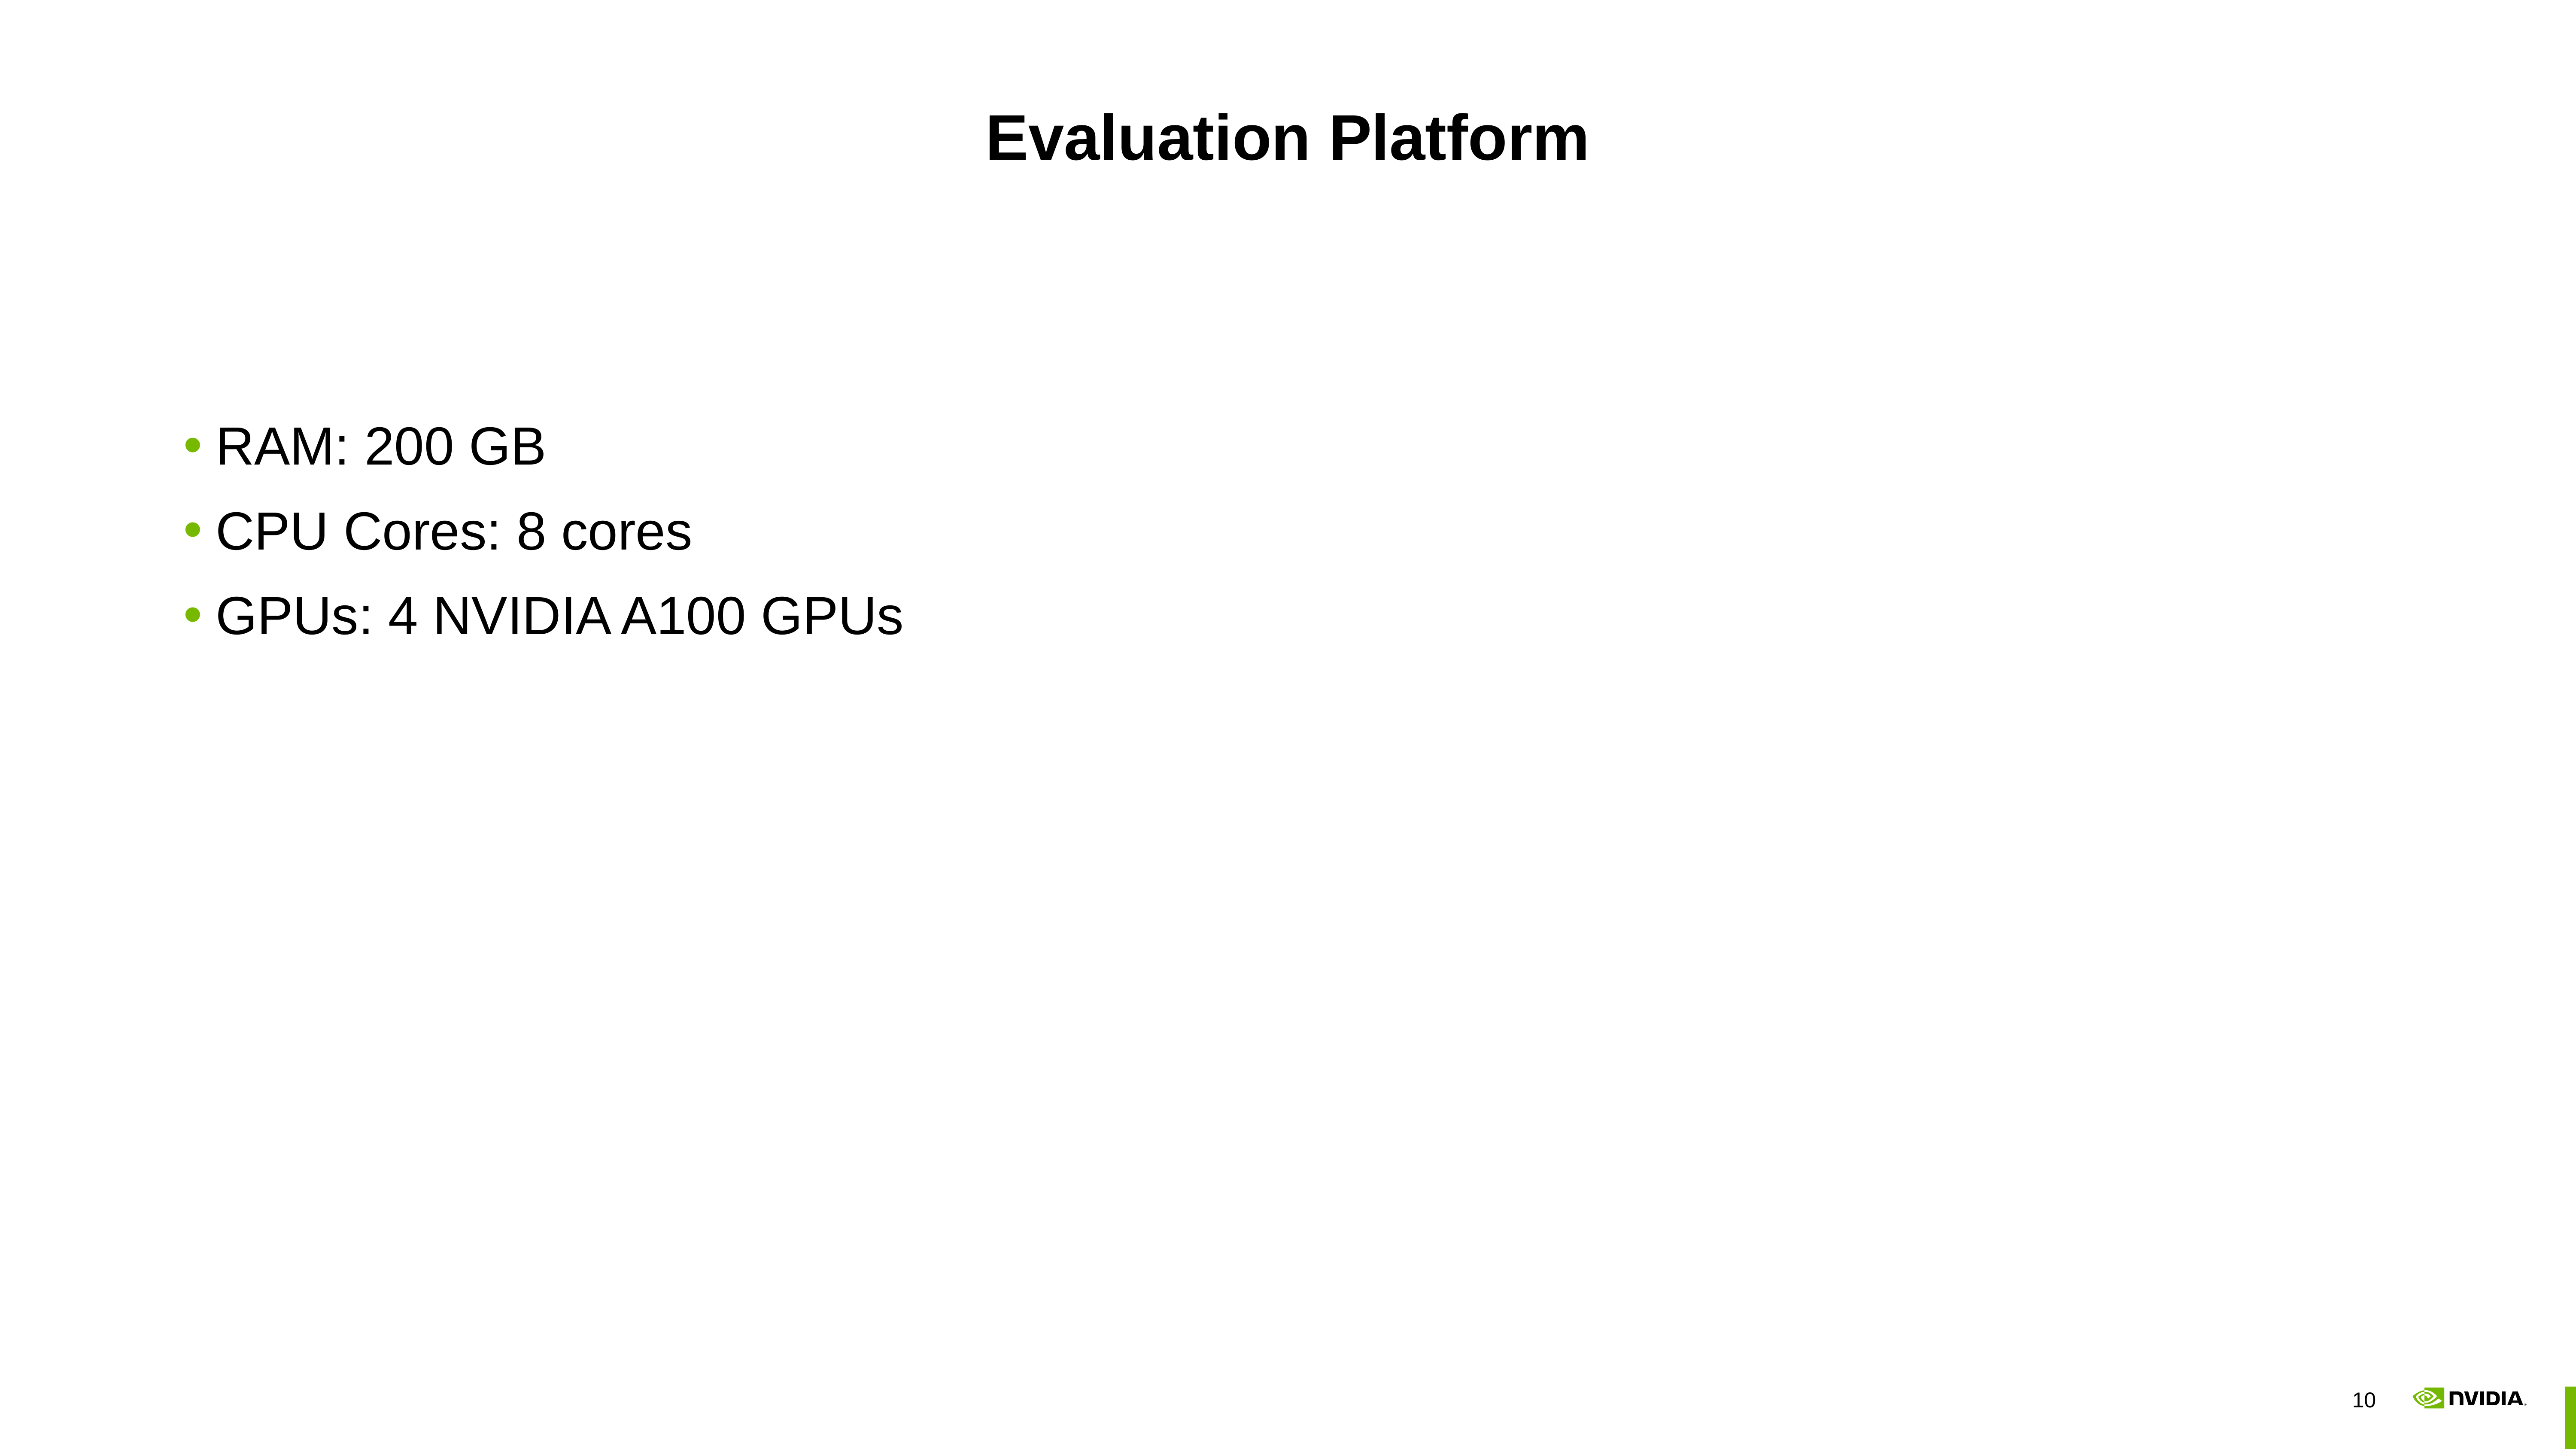

# Evaluation Platform

RAM: 200 GB
CPU Cores: 8 cores
GPUs: 4 NVIDIA A100 GPUs